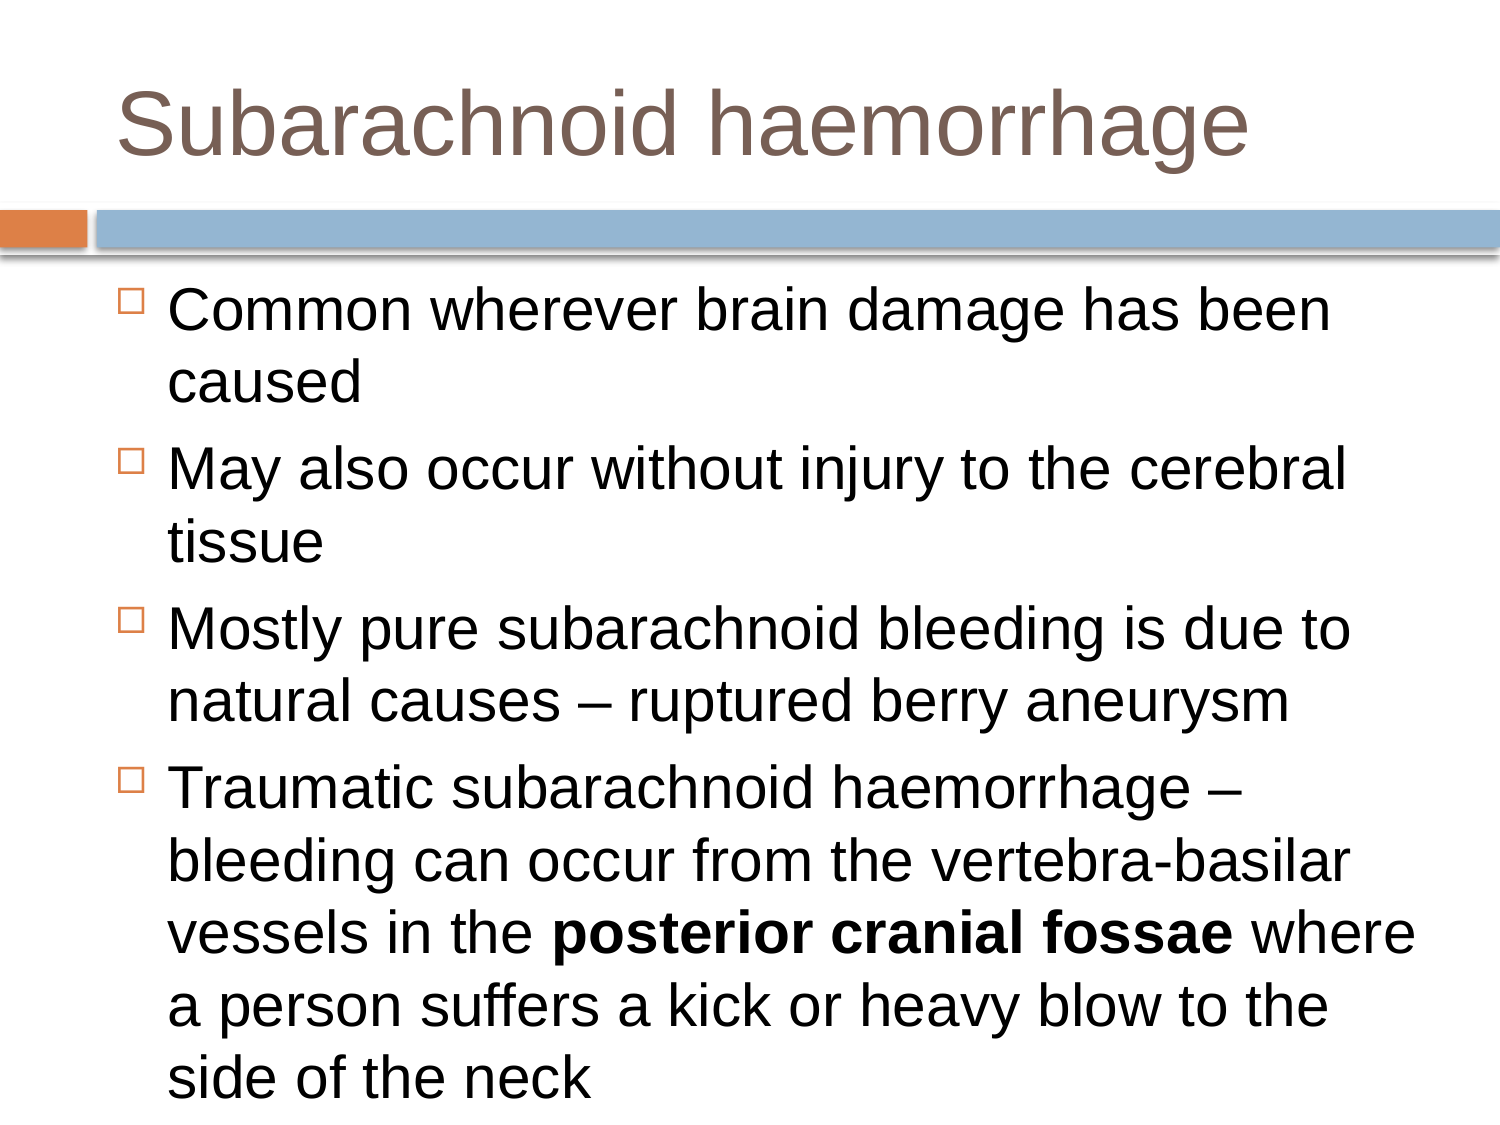

# Subarachnoid haemorrhage
Common wherever brain damage has been caused
May also occur without injury to the cerebral tissue
Mostly pure subarachnoid bleeding is due to natural causes – ruptured berry aneurysm
Traumatic subarachnoid haemorrhage – bleeding can occur from the vertebra-basilar vessels in the posterior cranial fossae where a person suffers a kick or heavy blow to the side of the neck